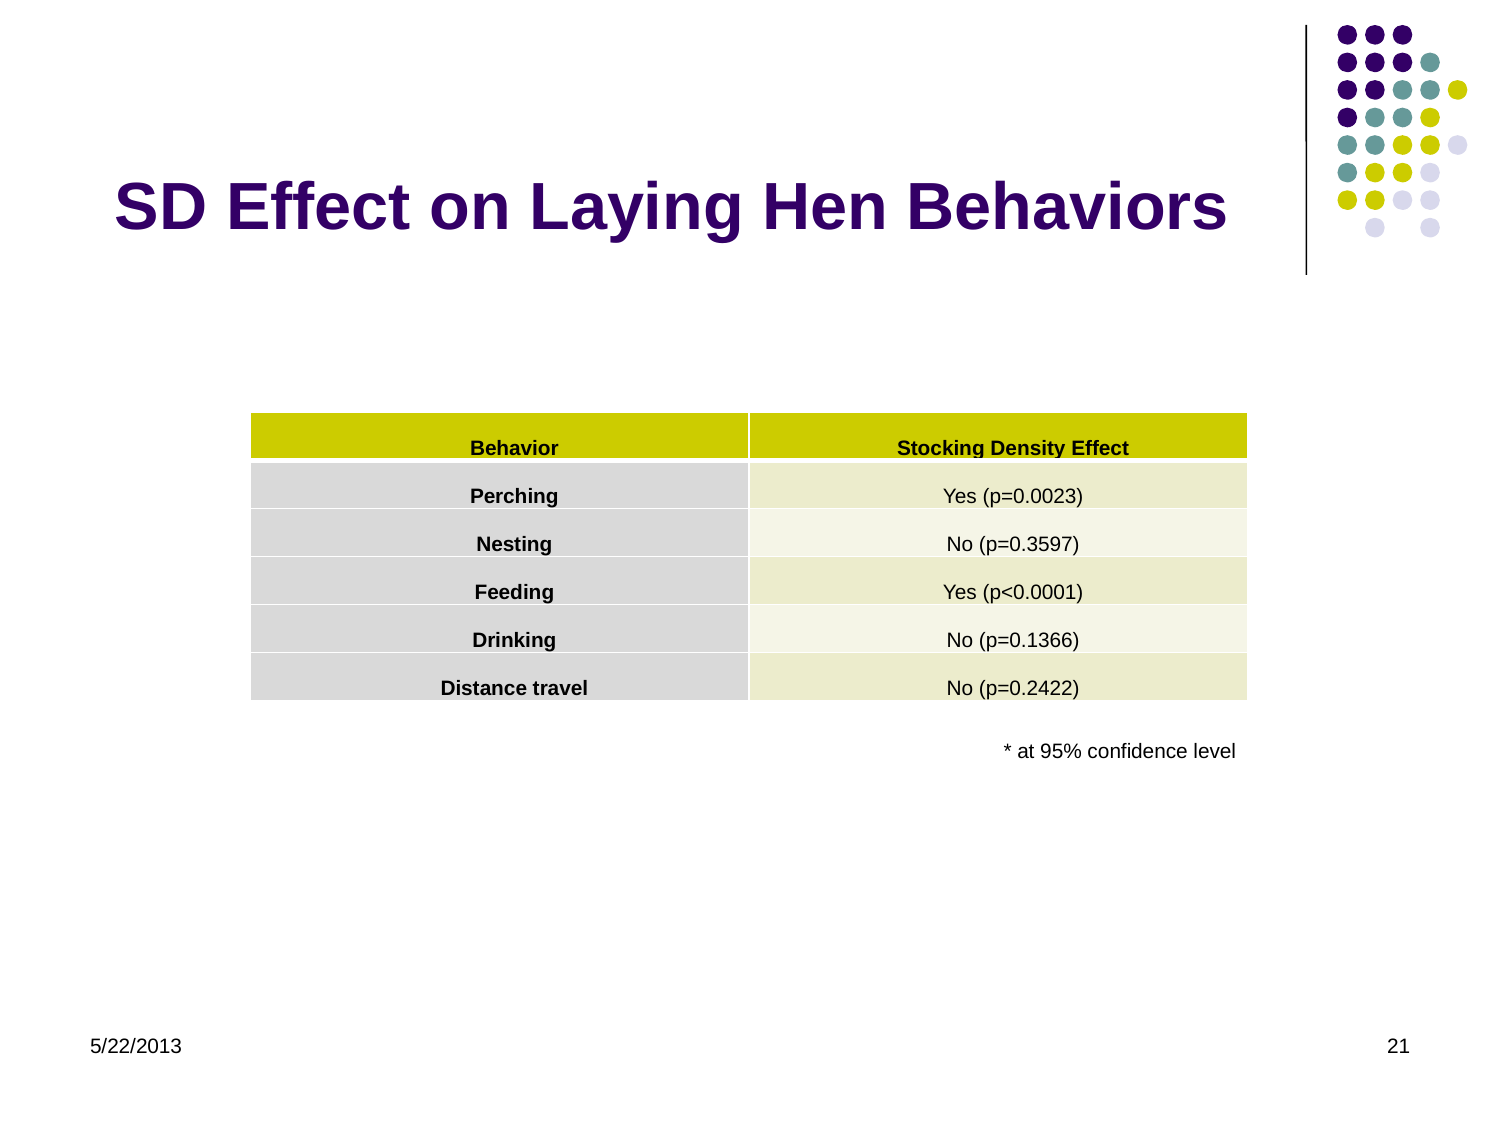

# SD Effect on Laying Hen Behaviors

| Behavior | Stocking Density Effect |
| --- | --- |
| Perching | Yes (p=0.0023) |
| Nesting | No (p=0.3597) |
| Feeding | Yes (p<0.0001) |
| Drinking | No (p=0.1366) |
| Distance travel | No (p=0.2422) |
* at 95% confidence level
5/22/2013
21